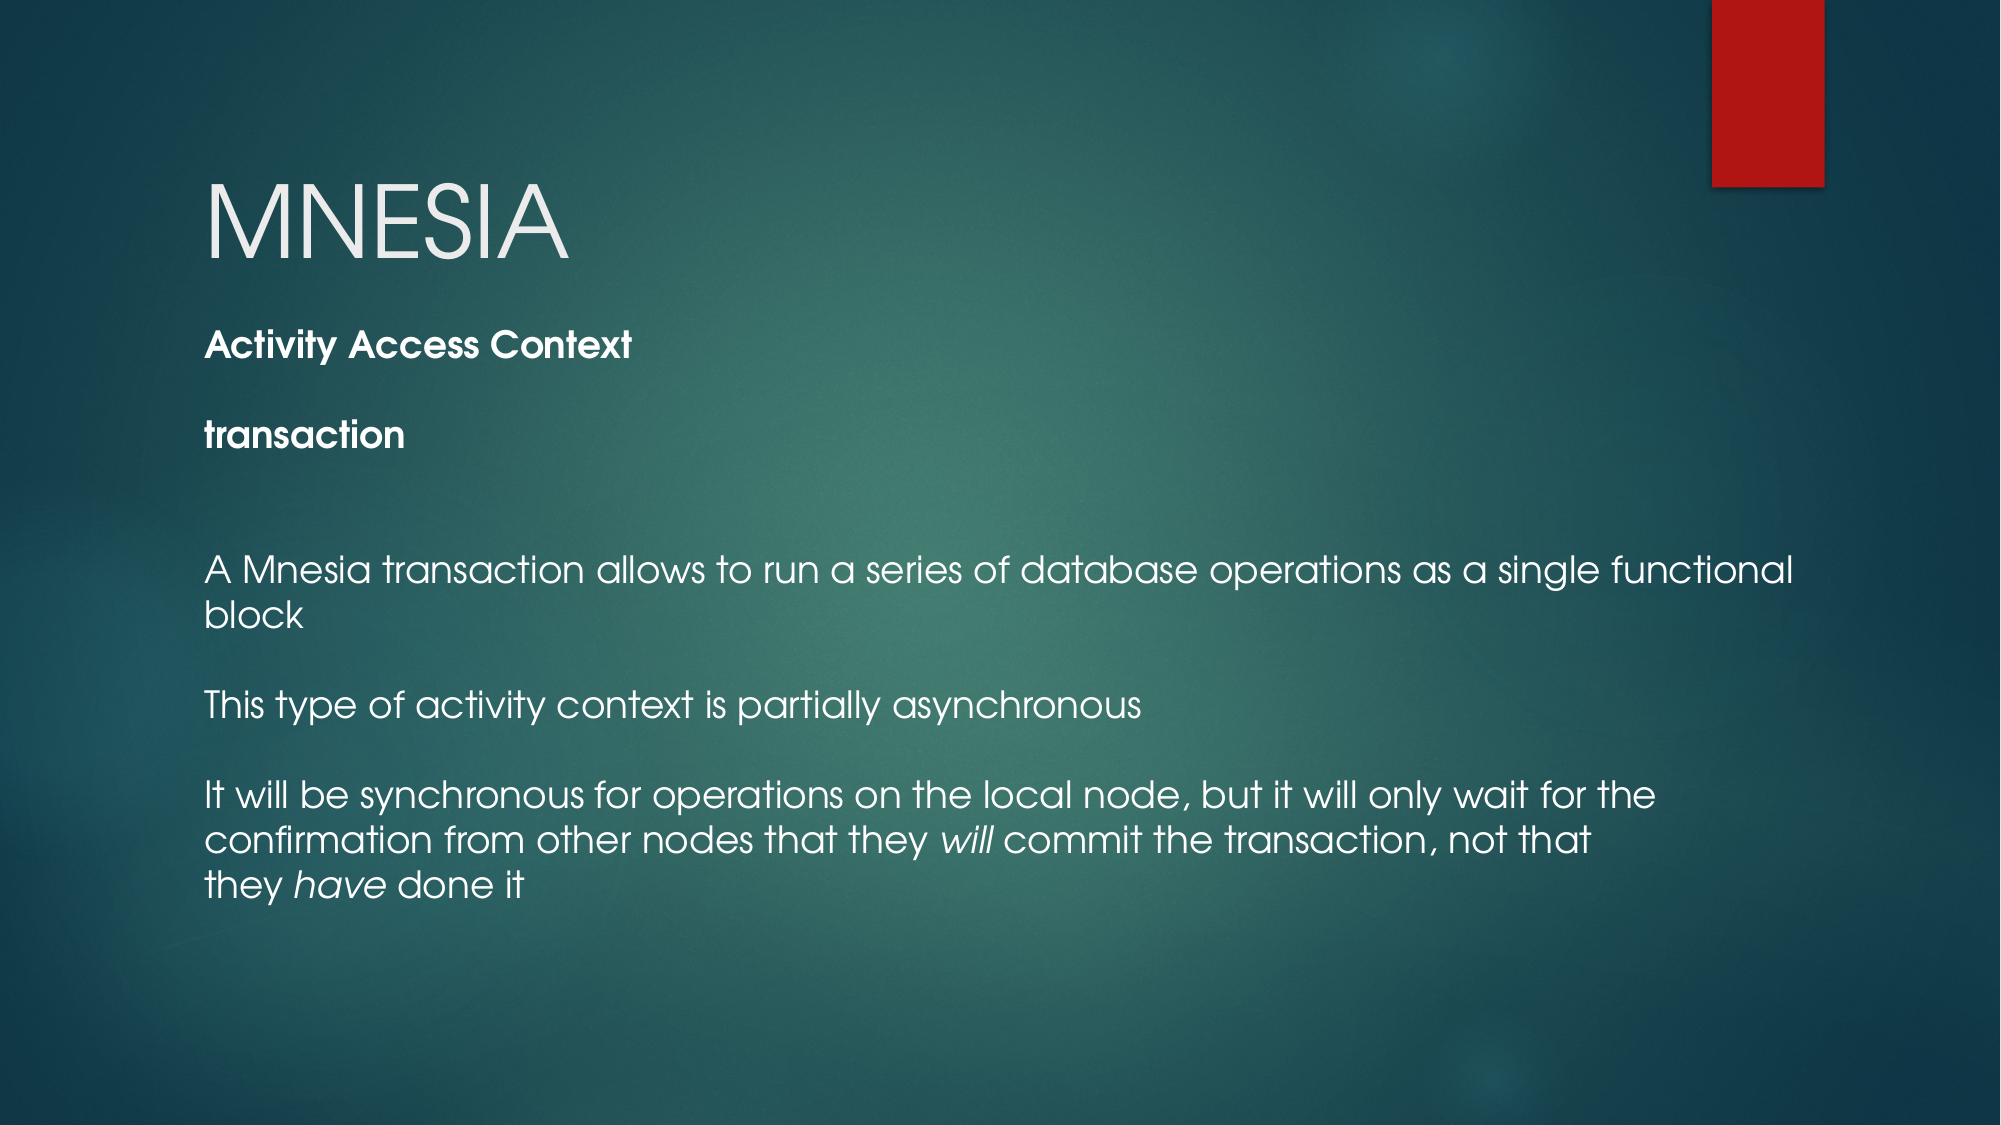

# MNESIA

Activity Access Context

transaction

A Mnesia transaction allows to run a series of database operations as a single functional block

This type of activity context is partially asynchronous

It will be synchronous for operations on the local node, but it will only wait for the confirmation from other nodes that they will commit the transaction, not that they have done it